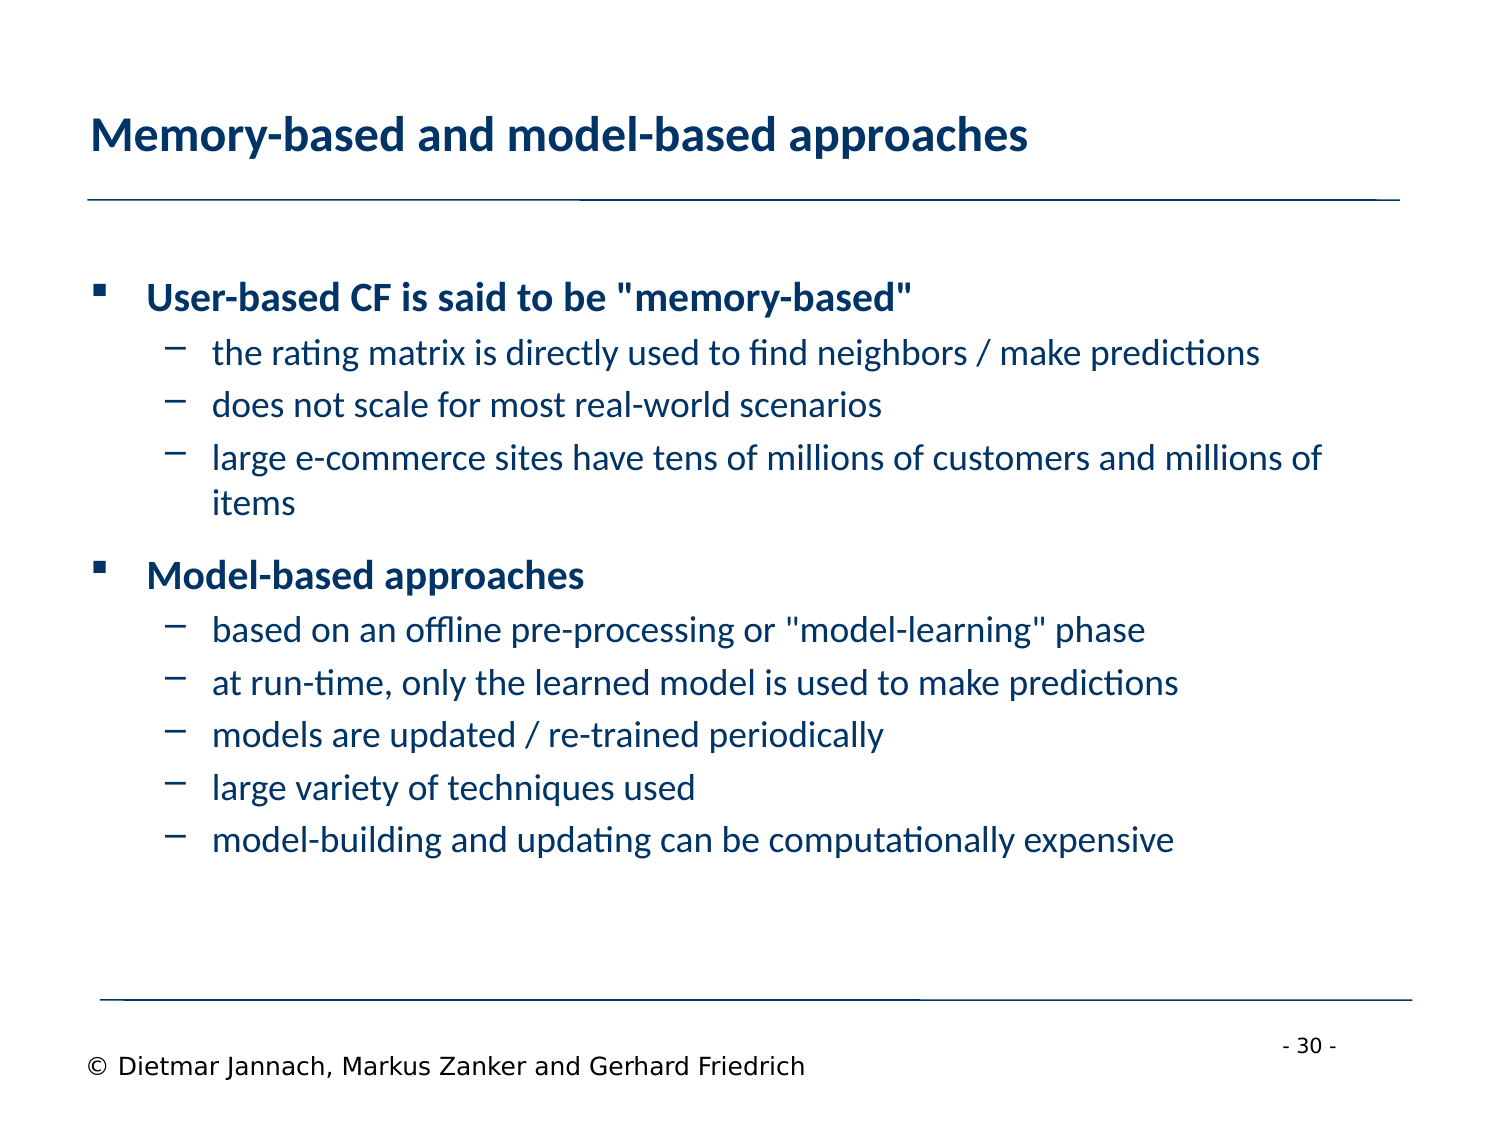

# Memory-based and model-based approaches
User-based CF is said to be "memory-based"
the rating matrix is directly used to find neighbors / make predictions
does not scale for most real-world scenarios
large e-commerce sites have tens of millions of customers and millions of items
Model-based approaches
based on an offline pre-processing or "model-learning" phase
at run-time, only the learned model is used to make predictions
models are updated / re-trained periodically
large variety of techniques used
model-building and updating can be computationally expensive